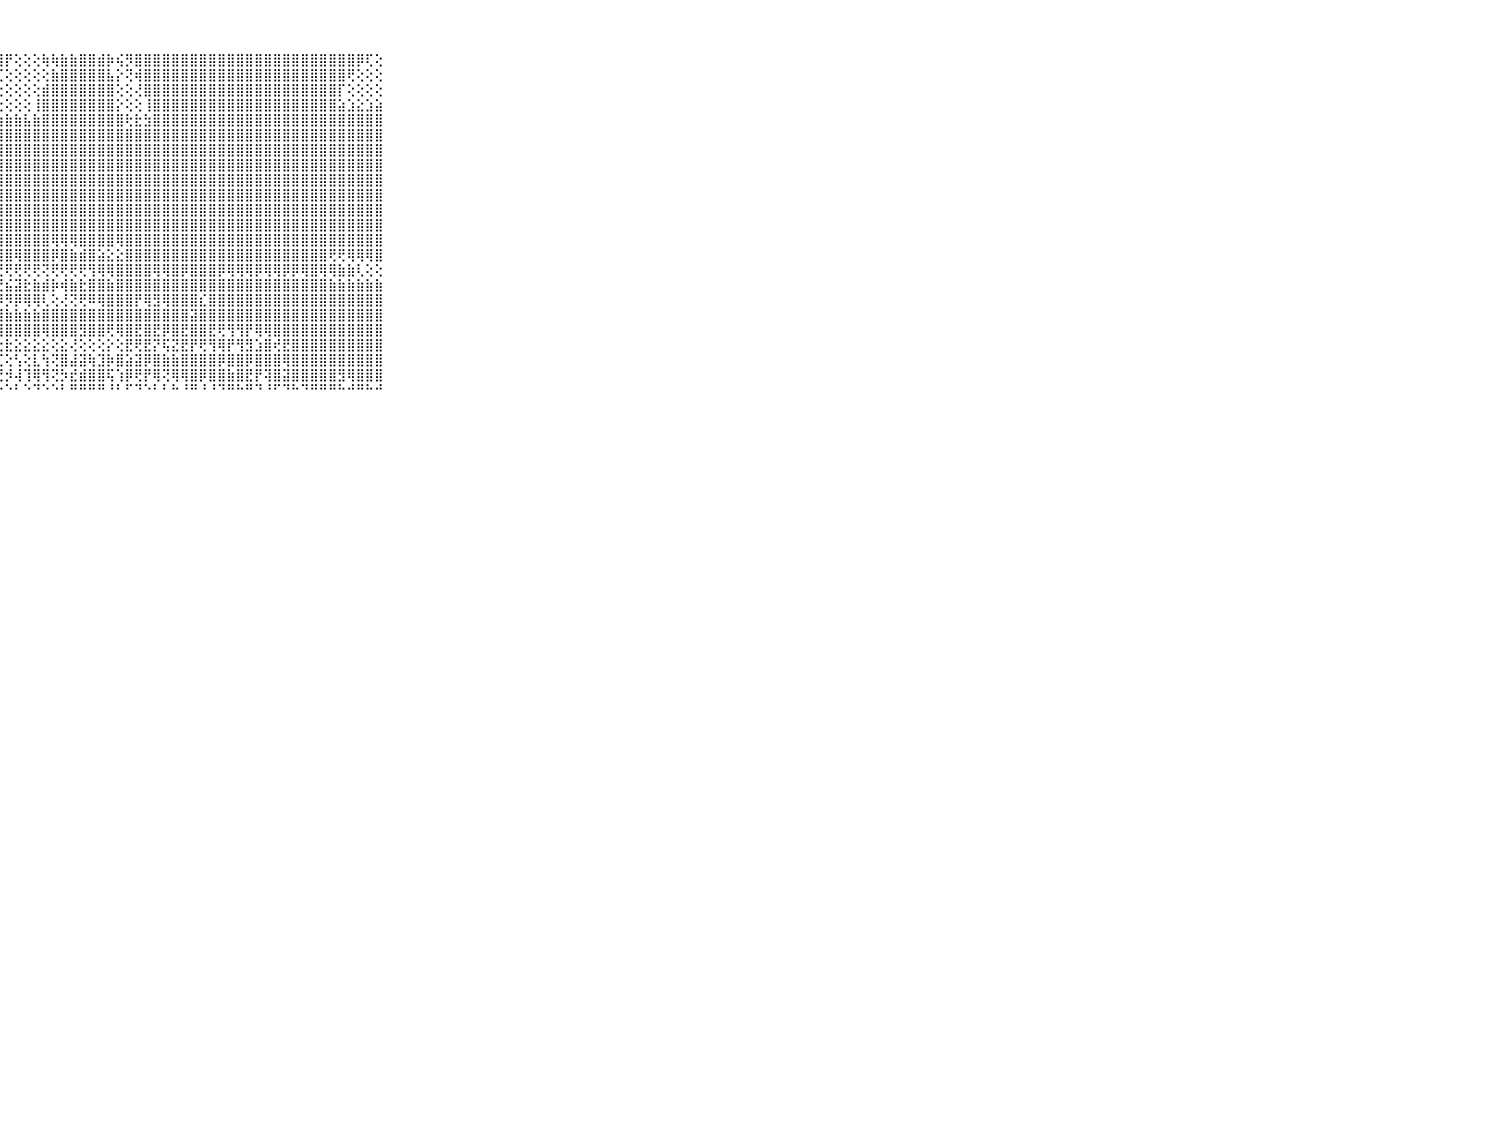

⠀⠀⠀⠀⠀⠀⠀⠀⠀⠀⠀⢸⣿⣿⣿⣿⣿⣿⣿⣿⣿⣿⣿⣿⣿⣿⣿⣿⡟⢕⢕⢕⢷⢷⣷⣷⣿⣿⣾⡷⢮⡻⣿⣿⣿⣿⣿⣿⣿⣿⣿⣿⣿⣿⣿⣿⣿⣿⣿⣿⣿⣿⣿⣿⣿⣿⡿⢏⢕⠀⠀⠀⠀⠀⠀⠀⠀⠀⠀⠀⠀
⠀⠀⠀⠀⠀⠀⠀⠀⠀⠀⠀⢸⣿⣿⣿⣿⣿⣿⣿⣿⣿⣿⣿⣿⣿⣿⣿⢏⢕⢕⢕⢕⢕⣷⣿⣿⣿⣿⣿⣧⡕⢝⢾⣿⣿⣿⣿⣿⣿⣿⣿⣿⣿⣿⣿⣿⣿⣿⣿⣿⣿⣿⣿⣿⣿⢟⢕⢕⢕⠀⠀⠀⠀⠀⠀⠀⠀⠀⠀⠀⠀
⠀⠀⠀⠀⠀⠀⠀⠀⠀⠀⠀⢸⣿⣿⣿⣿⣿⣿⣿⣿⣿⣿⣿⣿⣿⣿⡇⢕⢕⢕⢕⢕⣾⣿⣿⣿⣿⣿⣿⣿⢕⢕⢜⣿⣿⣿⣿⣿⣿⣿⣿⣿⣿⣿⣿⣿⣿⣿⣿⣿⣿⣿⣿⣿⡏⢕⢕⢕⢕⠀⠀⠀⠀⠀⠀⠀⠀⠀⠀⠀⠀
⠀⠀⠀⠀⠀⠀⠀⠀⠀⠀⠀⢸⣿⣿⣿⣿⣿⣿⣿⣿⣿⣿⣿⣿⣿⣯⣇⢕⢕⢕⢕⢸⣿⣿⣿⣿⣿⣿⣿⣿⡕⢕⢕⢸⣿⣿⣿⣿⣿⣿⣿⣿⣿⣿⣿⣿⣿⣿⣿⣿⣿⣿⣿⣿⣵⣱⣕⣱⣵⠀⠀⠀⠀⠀⠀⠀⠀⠀⠀⠀⠀
⠀⠀⠀⠀⠀⠀⠀⠀⠀⠀⠀⢸⣿⣿⣿⣿⣿⣿⣿⣿⣿⣿⣿⣿⣿⣿⣿⣷⣷⣷⣧⣷⣿⣿⣿⣿⣿⣿⣿⣿⣿⢗⣗⣳⣿⣿⣿⣿⣿⣿⣿⣿⣿⣿⣿⣿⣿⣿⣿⣿⣿⣿⣿⣿⣿⣿⣿⣿⣿⠀⠀⠀⠀⠀⠀⠀⠀⠀⠀⠀⠀
⠀⠀⠀⠀⠀⠀⠀⠀⠀⠀⠀⢸⣿⣿⣿⣿⣿⣿⣿⣿⣿⣿⣿⣿⣿⣿⣿⣿⣿⣿⣿⣿⣿⣿⣿⣿⣿⣿⣿⣿⣿⣿⣿⣿⣿⣿⣿⣿⣿⣿⣿⣿⣿⣿⣿⣿⣿⣿⣿⣿⣿⣿⣿⣿⣿⣿⣿⣿⣿⠀⠀⠀⠀⠀⠀⠀⠀⠀⠀⠀⠀
⠀⠀⠀⠀⠀⠀⠀⠀⠀⠀⠀⢸⣿⡟⢏⢝⢹⣿⣿⣿⣿⣿⣿⣿⣿⣿⣿⣿⣿⣿⣿⣿⣿⣿⣿⣿⣿⣿⣿⣿⣿⣿⣿⣿⣿⣿⣿⣿⣿⣿⣿⣿⣿⣿⣿⣿⣿⣿⣿⣿⣿⣿⣿⣿⣿⣿⣿⣿⣿⠀⠀⠀⠀⠀⠀⠀⠀⠀⠀⠀⠀
⠀⠀⠀⠀⠀⠀⠀⠀⠀⠀⠀⢸⣿⡟⢕⢜⢞⣿⣿⣿⣿⣿⣿⣿⣿⣿⣿⣿⣿⣿⣿⣿⣿⣿⣿⣿⣿⣿⣿⣿⣿⣿⣿⣿⣿⣿⣿⣿⣿⣿⣿⣿⣿⣿⣿⣿⣿⣿⣿⣿⣿⣿⣿⣿⣿⣿⣿⣿⣿⠀⠀⠀⠀⠀⠀⠀⠀⠀⠀⠀⠀
⠀⠀⠀⠀⠀⠀⠀⠀⠀⠀⠀⢄⢕⢕⢕⢕⢕⢕⢕⢜⢝⢟⣟⣿⣿⣿⣿⣿⣿⣿⣿⣿⣿⣿⣿⣿⣿⣿⣿⣿⣿⣿⣿⣿⣿⣿⣿⣿⣿⣿⣿⣿⣿⣿⣿⣿⣿⣿⣿⣿⣿⣿⣿⣿⣿⣿⣿⣿⣿⠀⠀⠀⠀⠀⠀⠀⠀⠀⠀⠀⠀
⠀⠀⠀⠀⠀⠀⠀⠀⠀⠀⠀⢕⢕⢕⢕⢕⢕⢕⢕⢕⣼⣿⣿⣿⣿⣿⣿⣿⣿⣿⣿⣿⣿⣿⣿⣿⣿⣿⣿⣿⣿⣿⣿⣿⣿⣿⣿⣿⣿⣿⣿⣿⣿⣿⣿⣿⣿⣿⣿⣿⣿⣿⣿⣿⣿⣿⣿⣿⣿⠀⠀⠀⠀⠀⠀⠀⠀⠀⠀⠀⠀
⠀⠀⠀⠀⠀⠀⠀⠀⠀⠀⠀⢸⣿⣵⢕⢕⢕⢕⢕⢕⢹⣿⣿⣿⣿⣿⣿⣿⣿⣿⣿⣿⣿⣿⣿⣿⣿⣿⣿⣿⣿⣿⣿⣿⣿⣿⣿⣿⣿⣿⣿⣿⣿⣿⣿⣿⣿⣿⣿⣿⣿⣿⣿⣿⣿⣿⣿⣿⣿⠀⠀⠀⠀⠀⠀⠀⠀⠀⠀⠀⠀
⠀⠀⠀⠀⠀⠀⠀⠀⠀⠀⠀⢸⢟⢕⢕⢕⢑⢕⢕⢕⢕⢜⢝⣻⣿⣿⣿⣿⣿⣿⣿⣿⣿⣿⣿⣿⣿⣿⣿⣿⣿⣿⣿⣿⣿⣿⣿⣿⣿⣿⣿⣿⣿⣿⣿⣿⣿⣿⣿⣿⣿⣿⣿⣿⣿⣿⣿⣿⣿⠀⠀⠀⠀⠀⠀⠀⠀⠀⠀⠀⠀
⠀⠀⠀⠀⠀⠀⠀⠀⠀⠀⠀⠁⢑⢅⢕⢕⣵⣷⣷⣾⣷⣷⣿⣿⣿⣿⣿⣿⣿⣿⣿⣿⣿⢿⢿⢿⣿⣿⣿⣿⢿⣿⣿⣿⣿⣿⣿⣿⣿⣿⣿⣿⣿⣿⣿⣿⣿⣿⣿⣿⣿⣿⣿⣿⣿⣿⣿⣿⣿⠀⠀⠀⠀⠀⠀⠀⠀⠀⠀⠀⠀
⠀⠀⠀⠀⠀⠀⠀⠀⠀⠀⠀⠀⢕⢕⣵⣟⣿⣿⣿⣿⣿⣿⣿⣿⢟⢟⢟⢿⣿⢿⣿⣿⣿⡿⣿⣷⣾⣿⣵⣕⣕⣿⣿⣿⣿⣿⣿⣿⣿⣿⣿⣿⣿⣿⣿⣿⣿⣿⣿⣿⣿⣿⣿⢟⢟⢿⢿⢿⣿⠀⠀⠀⠀⠀⠀⠀⠀⠀⠀⠀⠀
⠀⠀⠀⠀⠀⠀⠀⠀⠀⠀⠀⠀⢕⢕⢜⢝⢝⢟⢋⢝⢝⢝⢟⢕⢕⢕⢕⢝⢟⢟⢟⢟⢝⢟⢟⢟⢟⢻⢿⢿⣿⣿⣿⣿⢿⢿⣿⡿⣿⣿⣿⡿⢿⢿⢿⡿⢿⢿⡿⡿⢿⣿⢿⢿⣷⣷⢇⢕⢕⠀⠀⠀⠀⠀⠀⠀⠀⠀⠀⠀⠀
⠀⠀⠀⠀⠀⠀⠀⠀⠀⠀⠀⢱⡗⣵⣷⣷⡮⣷⣷⣵⣼⣾⣷⣷⡷⣷⣷⣟⣮⣽⣗⣷⣾⡷⢾⣷⣗⣿⣿⣷⣿⣿⣿⣿⣿⣿⣿⣿⣿⣿⣿⣿⣿⣿⣿⣿⣿⣿⣿⣿⣿⣿⣿⣷⣷⣷⣷⣷⣷⠀⠀⠀⠀⠀⠀⠀⠀⠀⠀⠀⠀
⠀⠀⠀⠀⠀⠀⠀⠀⠀⠀⠀⢸⢿⣿⣯⡿⣿⢿⢻⣿⣿⣿⣻⣟⡿⣿⣿⡿⡻⡿⢿⢿⢇⢕⢜⢝⢟⠿⢿⣿⣿⣿⡟⢿⣻⢿⣿⣿⣿⣎⣿⣿⣿⣿⣿⣿⣿⣿⣿⣿⣿⣿⣿⣿⣿⣿⣿⣿⣿⠀⠀⠀⠀⠀⠀⠀⠀⠀⠀⠀⠀
⠀⠀⠀⠀⠀⠀⠀⠀⠀⠀⠀⢱⣿⣿⣿⣿⣿⣿⣿⣿⣿⣿⣿⣿⣿⣿⣿⣿⣷⣷⣷⣷⣿⣿⣿⣿⣿⣿⣿⣿⣿⣿⣿⣿⣿⣿⣿⣿⣽⣿⣿⣿⣿⣿⣿⣿⣿⣿⣿⣿⣿⣿⣿⣿⣿⣿⣿⣿⣿⠀⠀⠀⠀⠀⠀⠀⠀⠀⠀⠀⠀
⠀⠀⠀⠀⠀⠀⠀⠀⠀⠀⠀⢸⣿⣿⣿⣿⣿⢿⣯⣿⣿⣿⣿⣯⣿⣿⣿⢽⣿⣿⣿⣿⢿⣿⣿⣿⣻⣿⣿⢟⢿⣿⣟⣿⣟⡿⣿⣟⣿⣿⣟⢟⢻⢻⡟⢿⢿⣿⣿⣿⣿⣿⣿⣿⣿⣿⣿⣿⣿⠀⠀⠀⠀⠀⠀⠀⠀⠀⠀⠀⠀
⠀⠀⠀⠀⠀⠀⠀⠀⠀⠀⠀⢜⢝⢻⡟⢟⢝⡕⢏⢕⢝⢕⢕⢕⢕⣜⡝⣕⣗⣕⣕⣕⣕⢕⣕⢜⢕⢕⢕⡕⢕⣟⢟⣟⡝⢯⣝⣟⡟⢟⢻⢿⡟⢻⣻⣱⣿⢞⣟⣿⣿⣿⣿⣿⣿⣿⣿⣿⣿⠀⠀⠀⠀⠀⠀⠀⠀⠀⠀⠀⠀
⠀⠀⠀⠀⠀⠀⠀⠀⠀⠀⠀⢕⢕⢕⢝⢕⢗⢺⢇⢕⢎⡕⢕⢇⢕⢗⢇⢏⢕⢣⢕⣇⢳⢝⣿⣼⣽⢷⣹⡷⣿⣵⣽⡿⣿⣷⣷⣿⣿⣿⣿⡿⣿⣿⡿⣿⣿⣿⢿⣿⣿⣿⣿⣿⣿⣿⣿⣿⣿⠀⠀⠀⠀⠀⠀⠀⠀⠀⠀⠀⠀
⠀⠀⠀⠀⠀⠀⠀⠀⠀⠀⠀⢕⢕⢕⣕⢕⢕⢕⢕⢕⢕⣵⢕⣇⢇⢇⢵⢞⡺⢼⢹⢿⢻⢝⡳⣞⣾⣿⣿⢯⢱⡿⢟⡟⢿⢝⢿⢿⣿⡿⣿⣿⣷⣿⣟⡟⢽⣿⣽⣿⣿⣿⣿⣿⣻⢿⣿⣿⣿⠀⠀⠀⠀⠀⠀⠀⠀⠀⠀⠀⠀
⠀⠀⠀⠀⠀⠀⠀⠀⠀⠀⠀⠑⠘⠙⠑⠑⠃⠑⠑⠑⠑⠑⠑⠘⠑⠑⠃⠑⠑⠃⠑⠙⠑⠑⠃⠛⠛⠛⠛⠘⠃⠋⠙⠑⠃⠃⠓⠘⠛⠘⠘⠙⠛⠓⠛⠙⠘⠋⠙⠓⠙⠛⠛⠛⠓⠚⠛⠓⠚⠀⠀⠀⠀⠀⠀⠀⠀⠀⠀⠀⠀